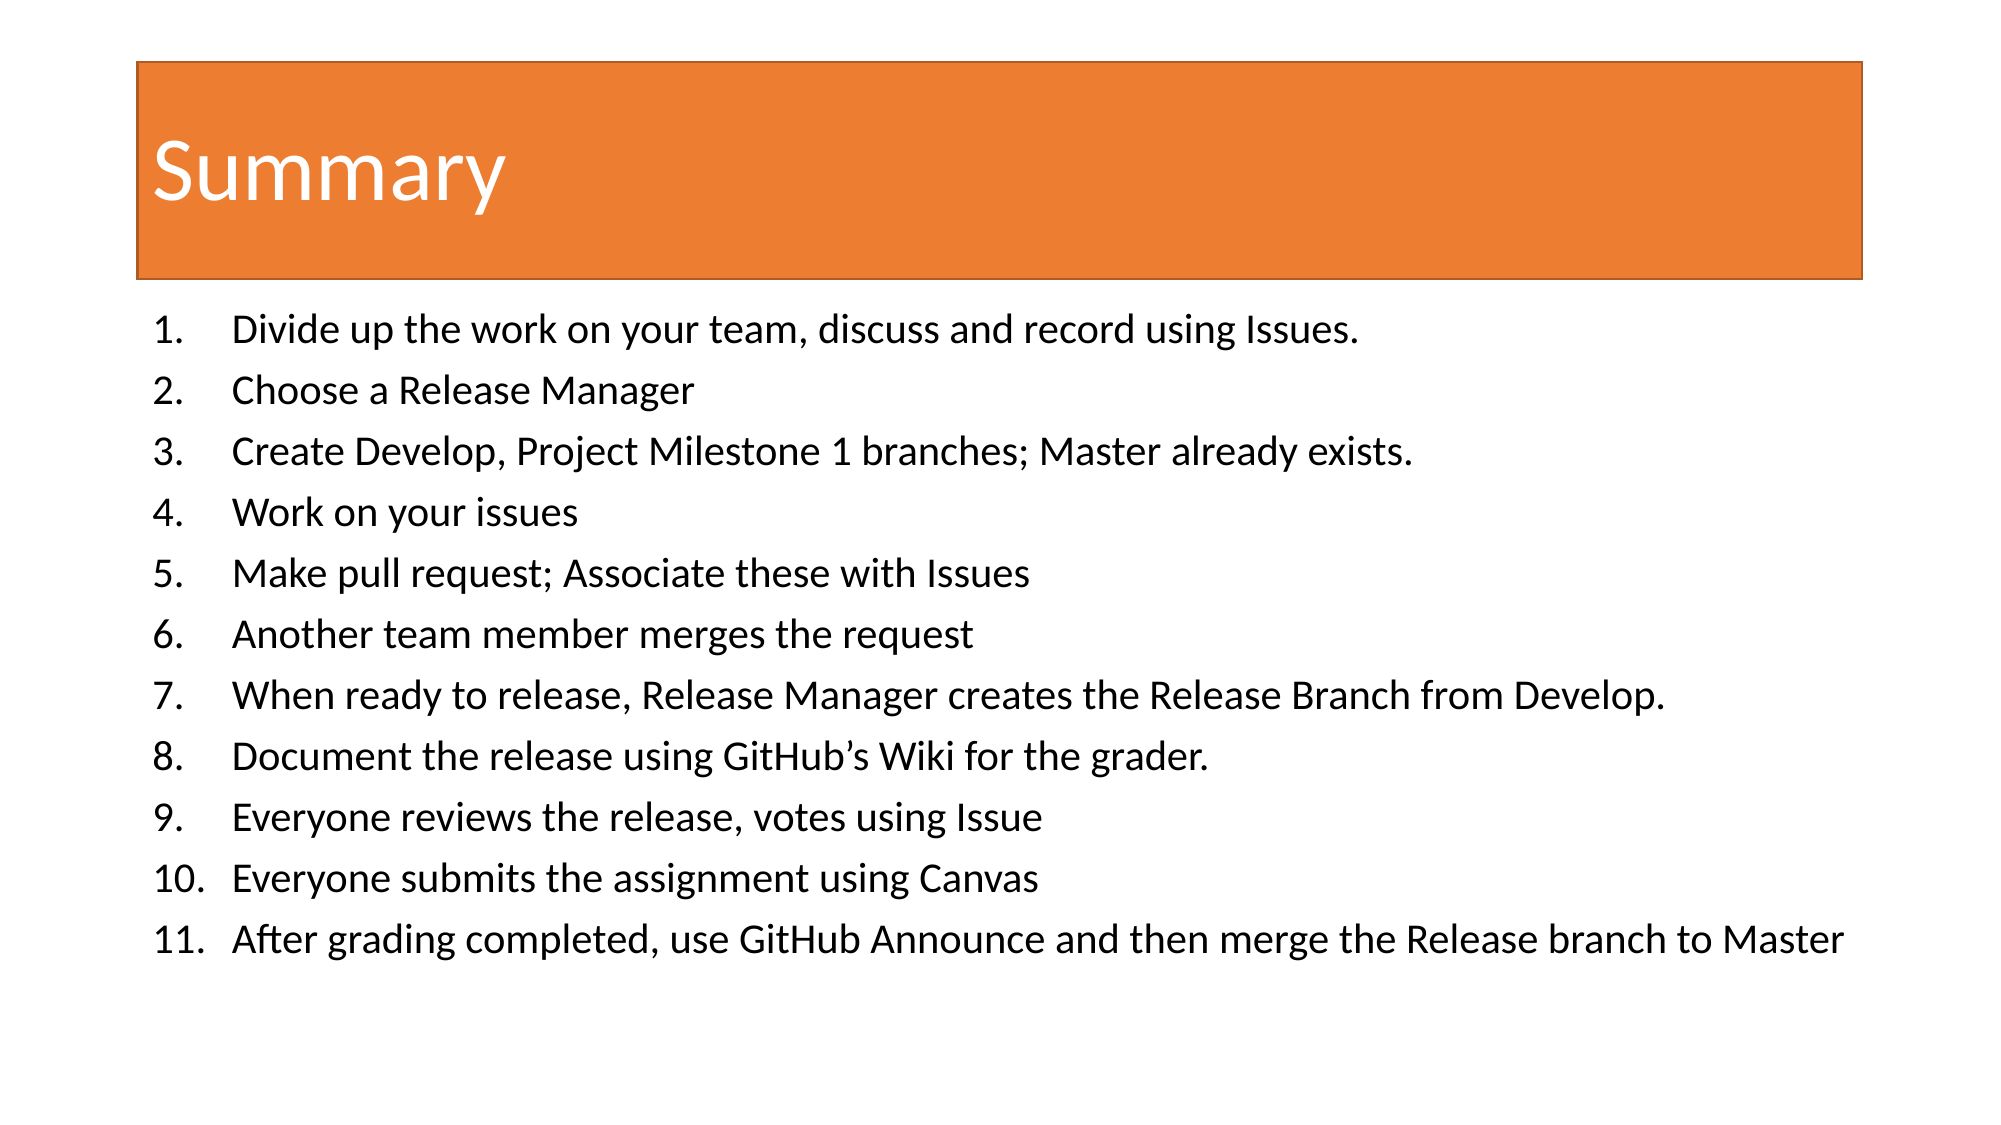

# Summary
Divide up the work on your team, discuss and record using Issues.
Choose a Release Manager
Create Develop, Project Milestone 1 branches; Master already exists.
Work on your issues
Make pull request; Associate these with Issues
Another team member merges the request
When ready to release, Release Manager creates the Release Branch from Develop.
Document the release using GitHub’s Wiki for the grader.
Everyone reviews the release, votes using Issue
Everyone submits the assignment using Canvas
After grading completed, use GitHub Announce and then merge the Release branch to Master